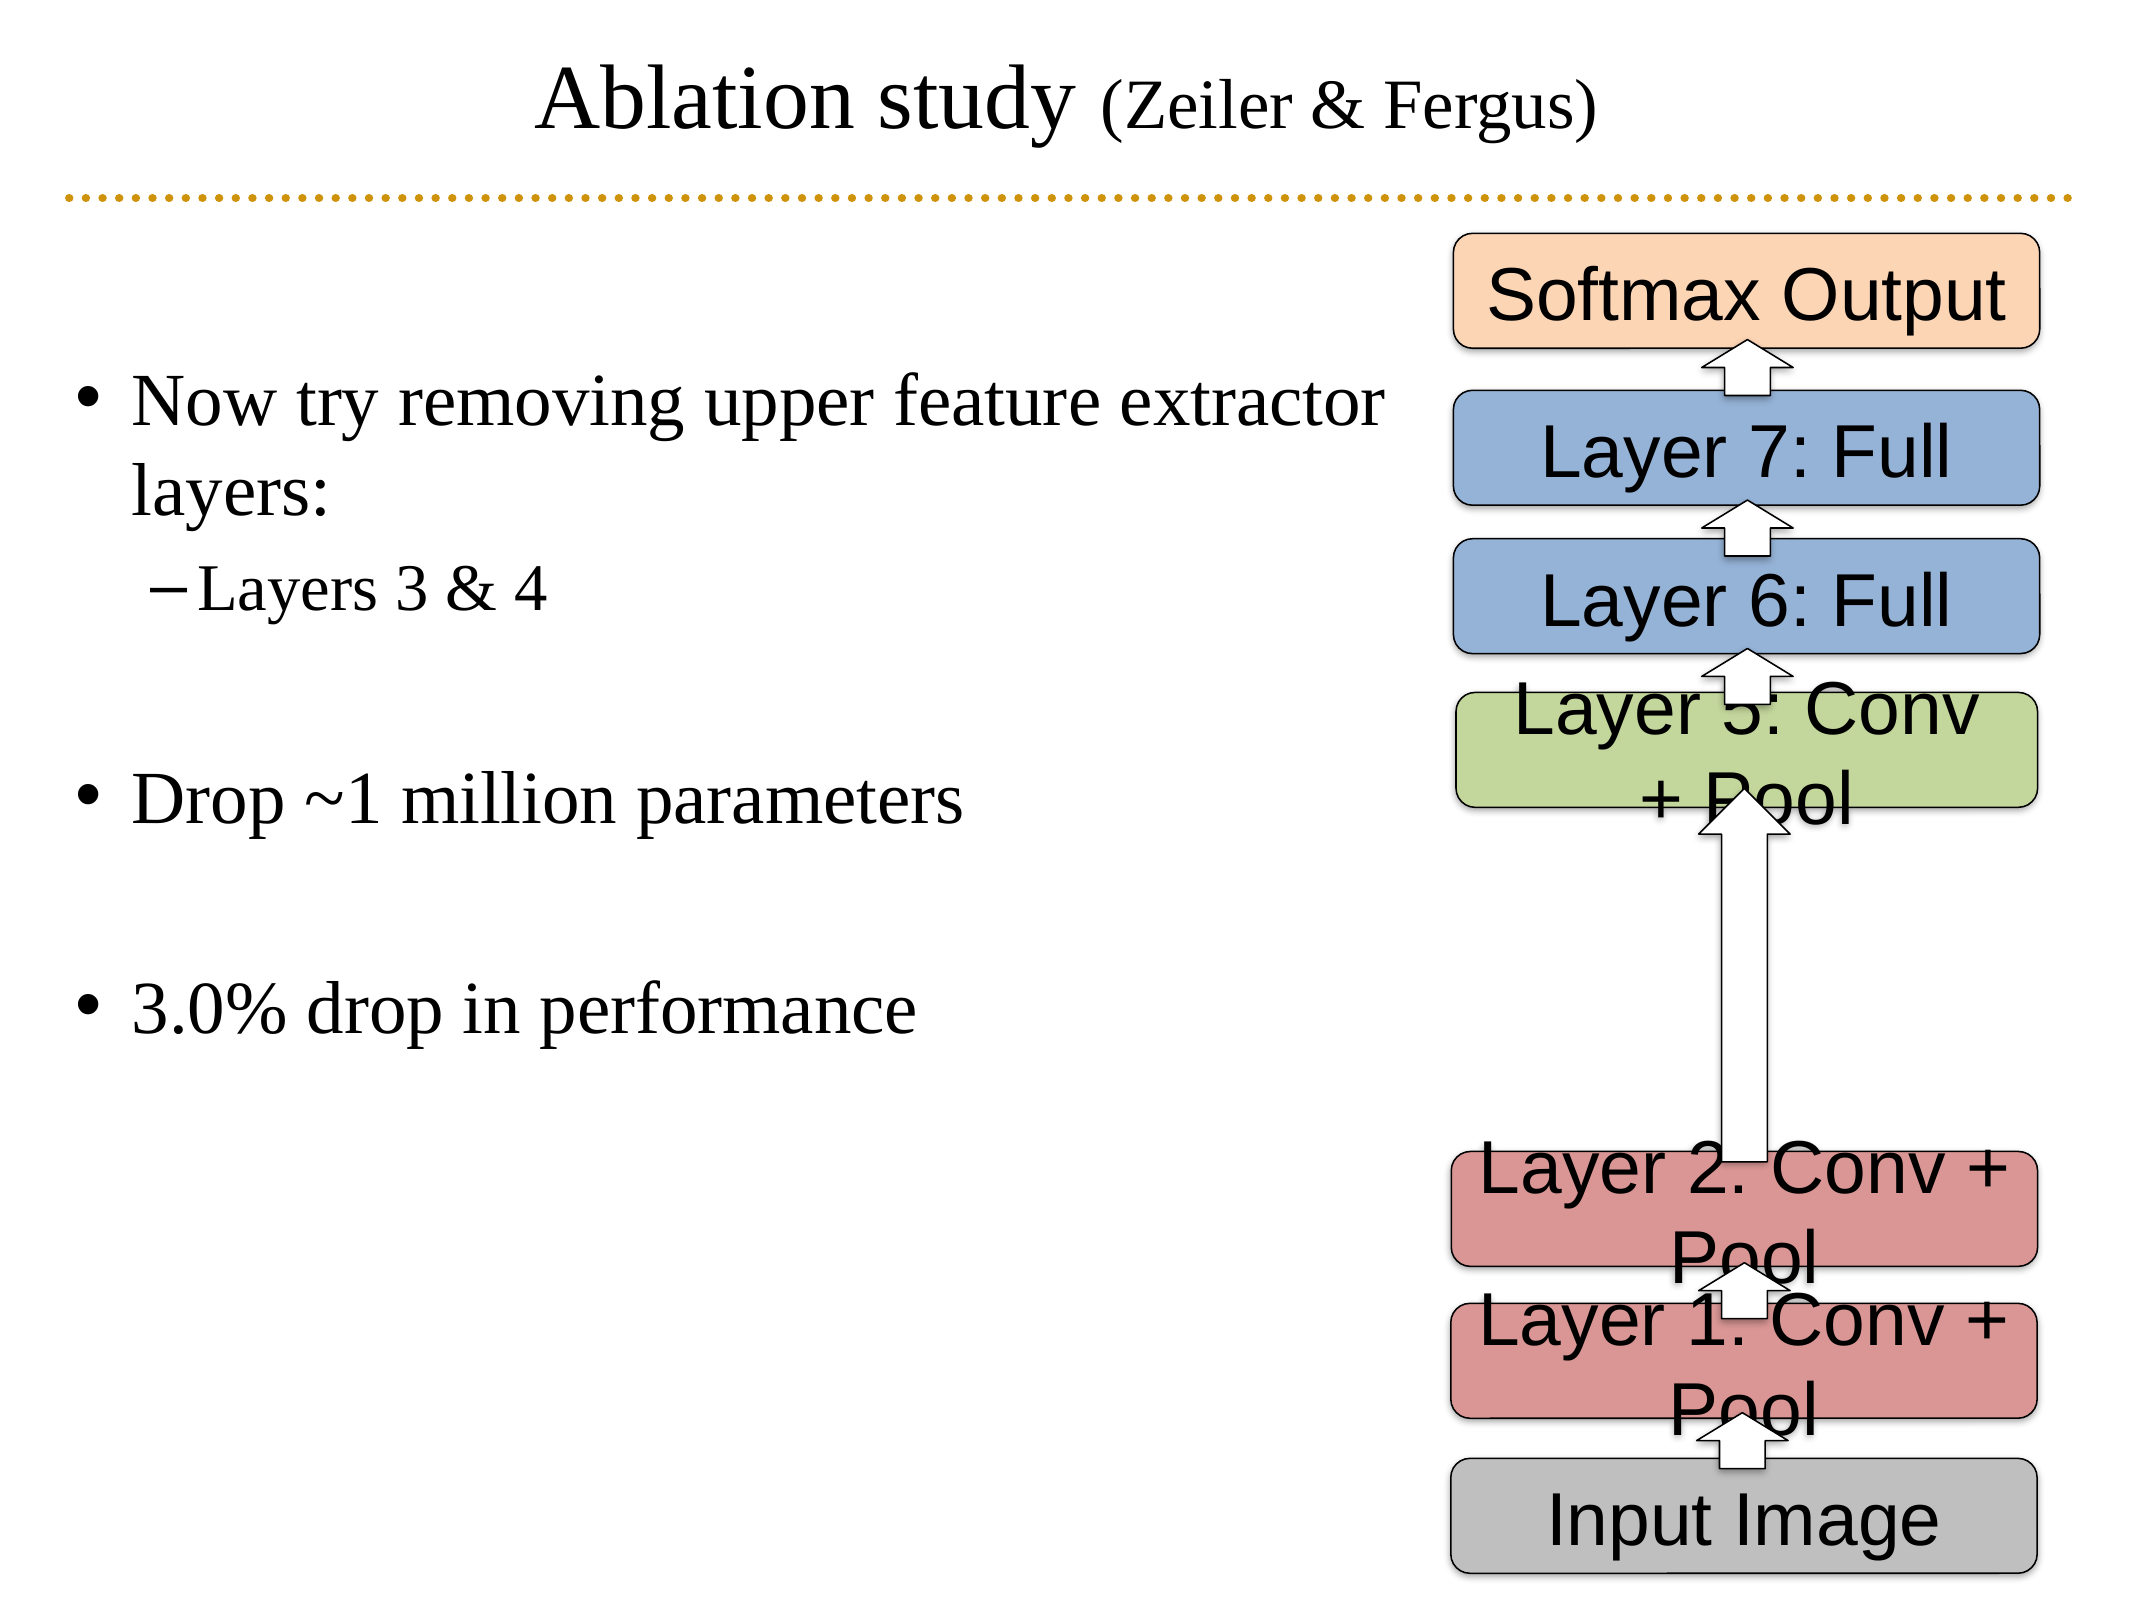

# Ablation study (Zeiler & Fergus)
Softmax Output

Now try removing upper feature extractor layers:
Layers 3 & 4

Drop ~1 million parameters

3.0% drop in performance

Layer 7: Full

Layer 6: Full

Layer 5: Conv + Pool

Layer 2: Conv + Pool

Layer 1: Conv + Pool

Input Image